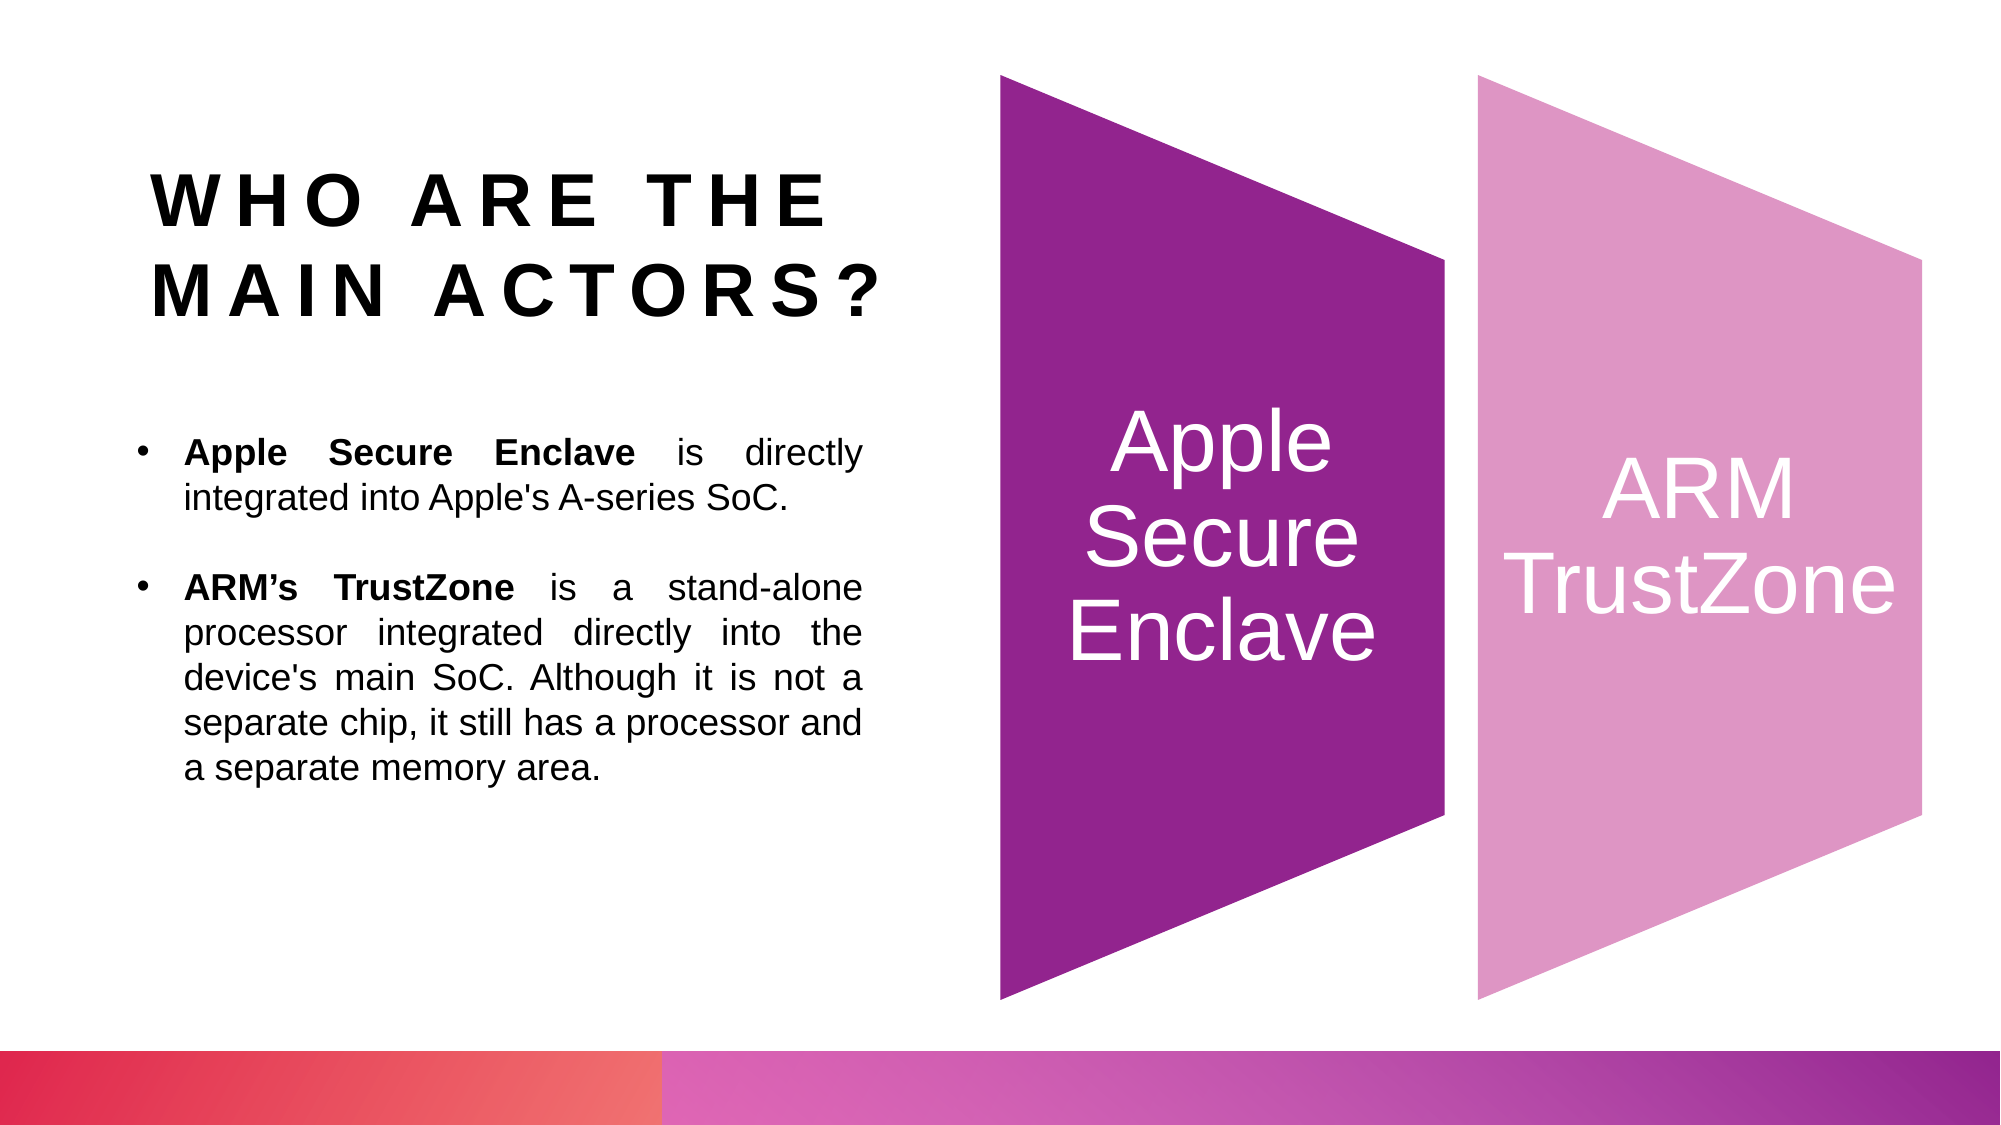

Apple Secure Enclave
ARM TrustZone
# Who are the main actors?
Apple Secure Enclave is directly integrated into Apple's A-series SoC.

ARM’s TrustZone is a stand-alone processor integrated directly into the device's main SoC. Although it is not a separate chip, it still has a processor and a separate memory area.